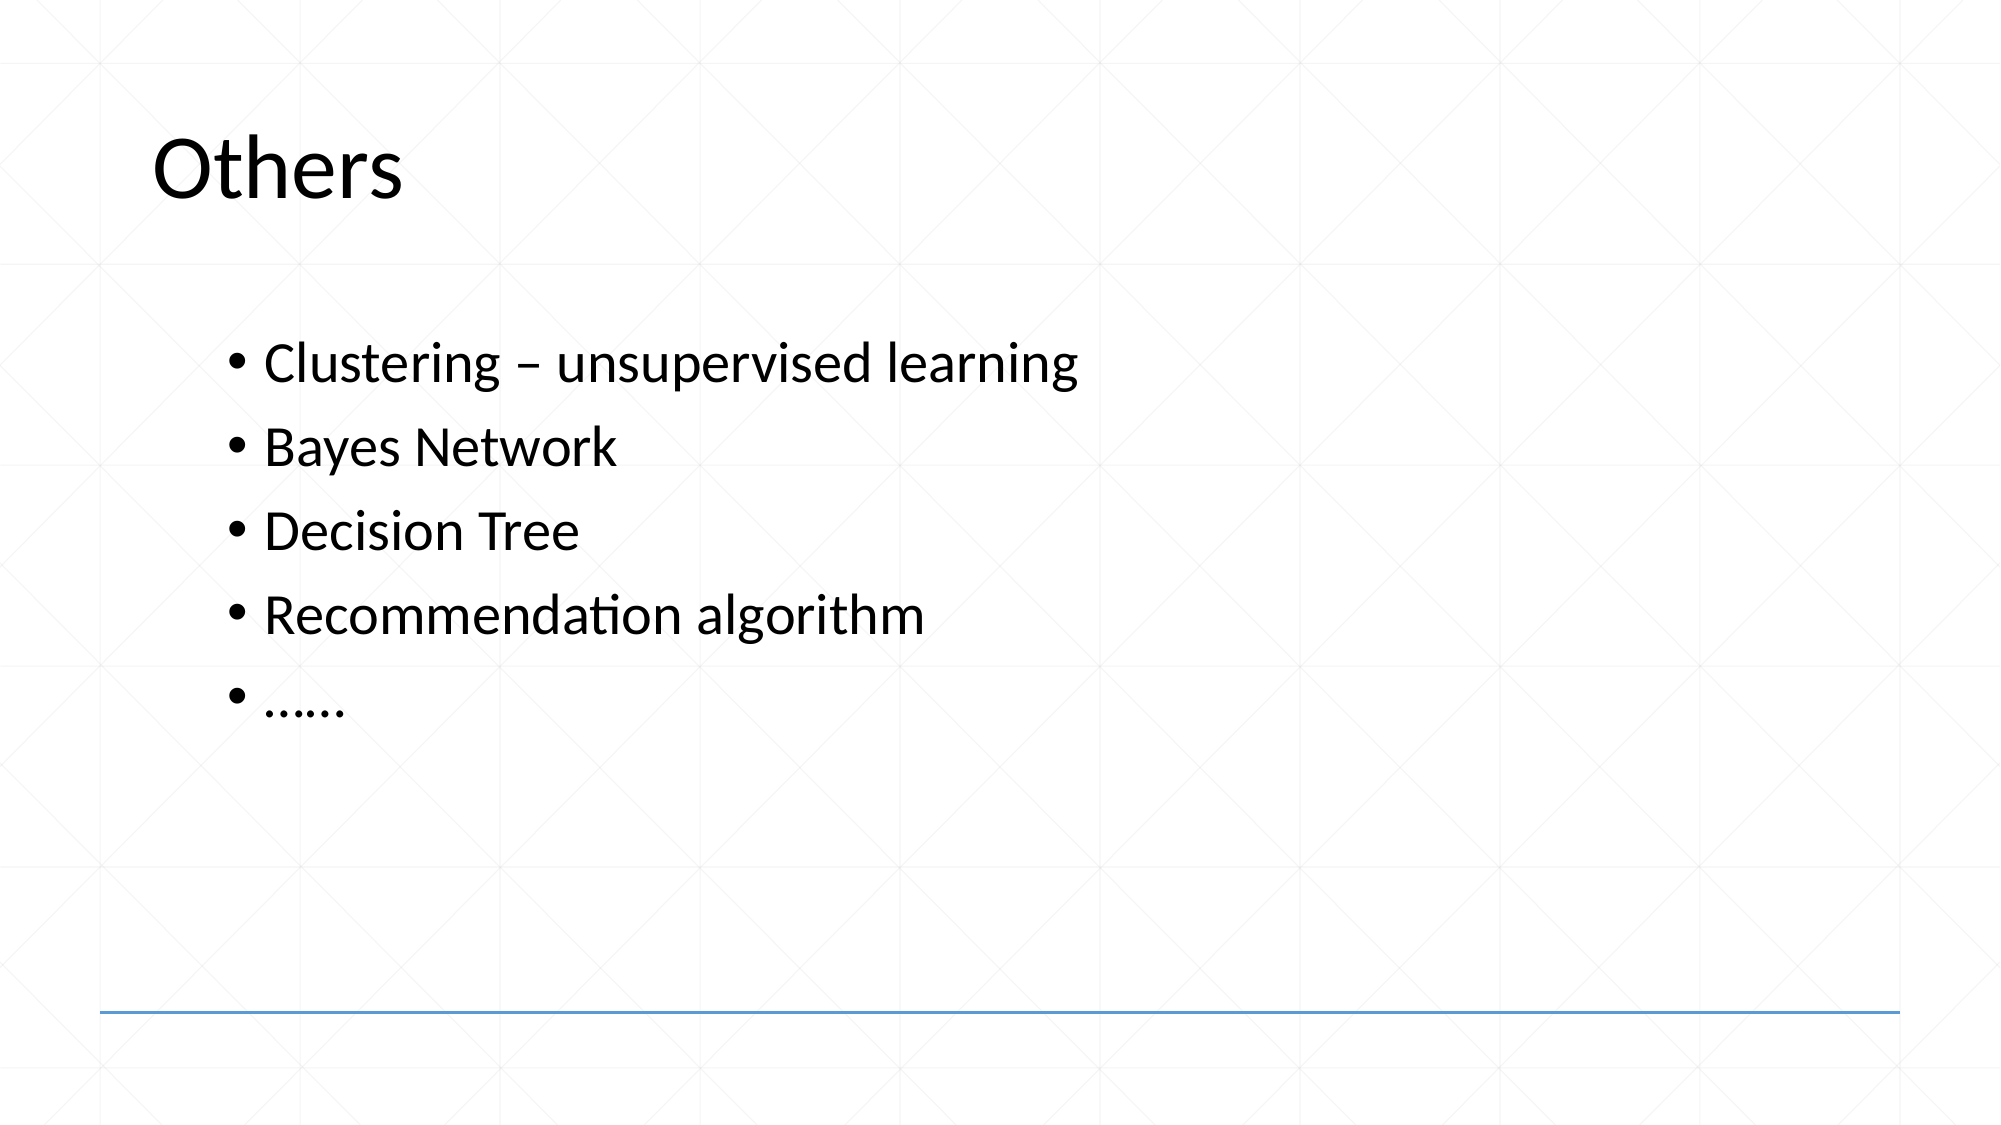

# Others
Clustering – unsupervised learning
Bayes Network
Decision Tree
Recommendation algorithm
……